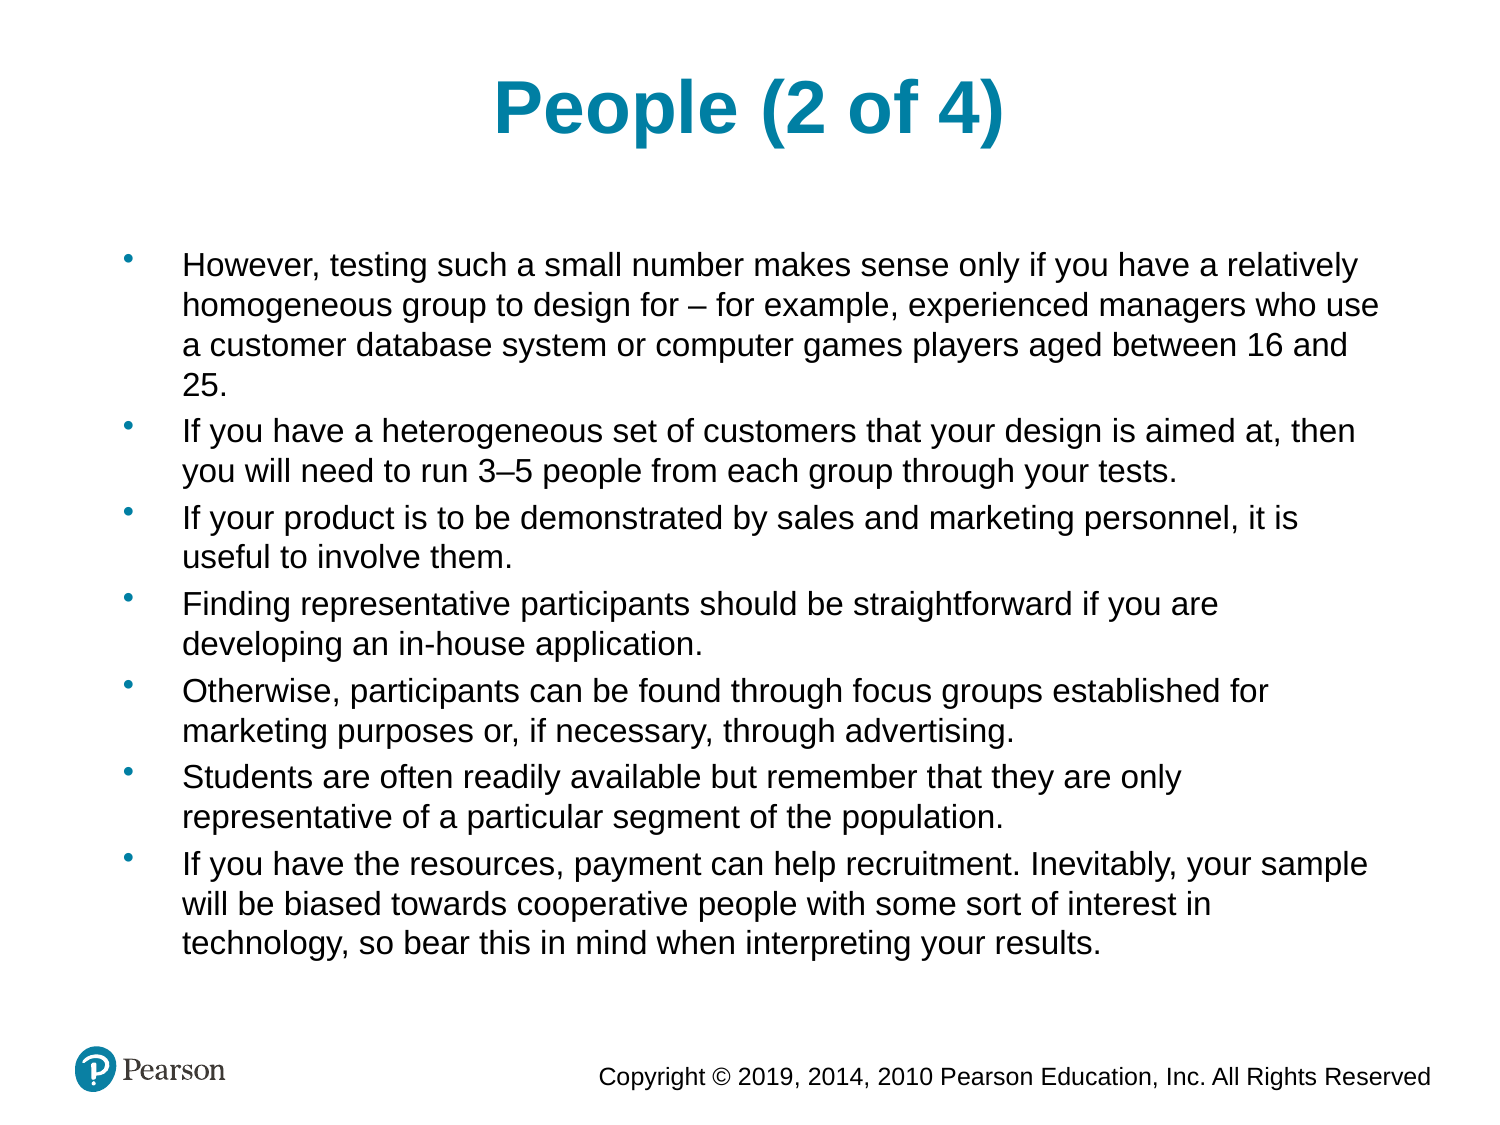

People (2 of 4)
However, testing such a small number makes sense only if you have a relatively homogeneous group to design for – for example, experienced managers who use a customer database system or computer games players aged between 16 and 25.
If you have a heterogeneous set of customers that your design is aimed at, then you will need to run 3–5 people from each group through your tests.
If your product is to be demonstrated by sales and marketing personnel, it is useful to involve them.
Finding representative participants should be straightforward if you are developing an in-house application.
Otherwise, participants can be found through focus groups established for marketing purposes or, if necessary, through advertising.
Students are often readily available but remember that they are only representative of a particular segment of the population.
If you have the resources, payment can help recruitment. Inevitably, your sample will be biased towards cooperative people with some sort of interest in technology, so bear this in mind when interpreting your results.